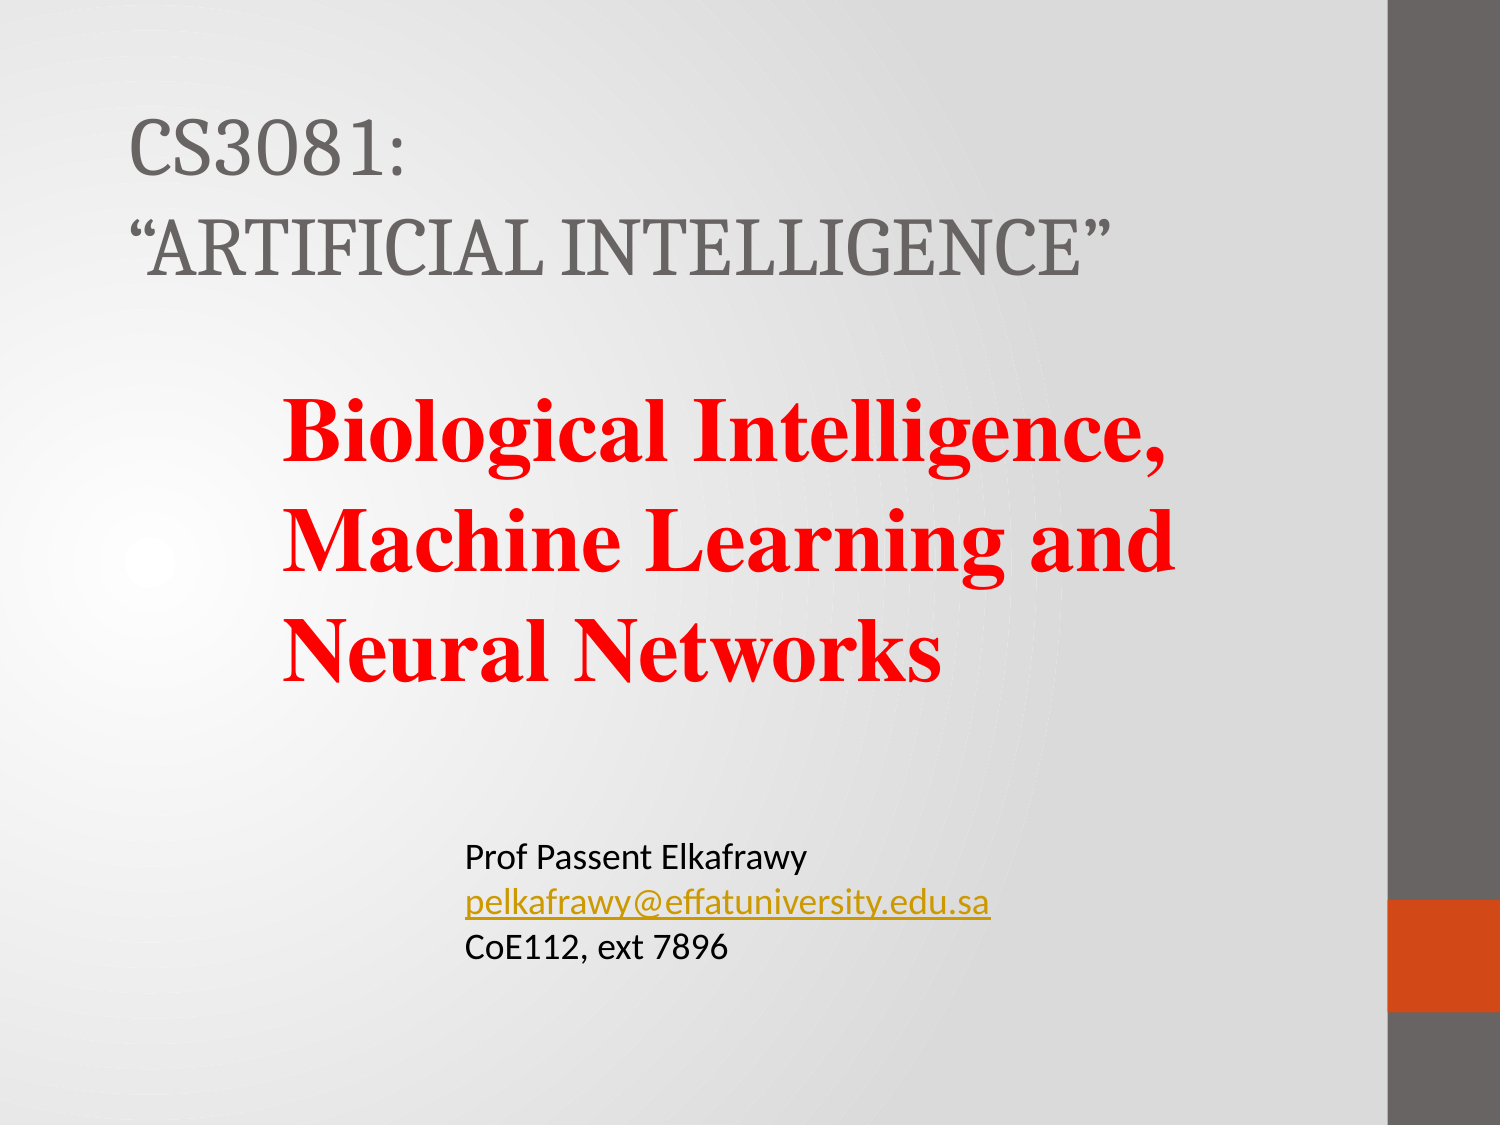

# CS3081: “Artificial Intelligence”
Biological Intelligence, Machine Learning and Neural Networks

Prof Passent Elkafrawy
pelkafrawy@effatuniversity.edu.sa
CoE112, ext 7896